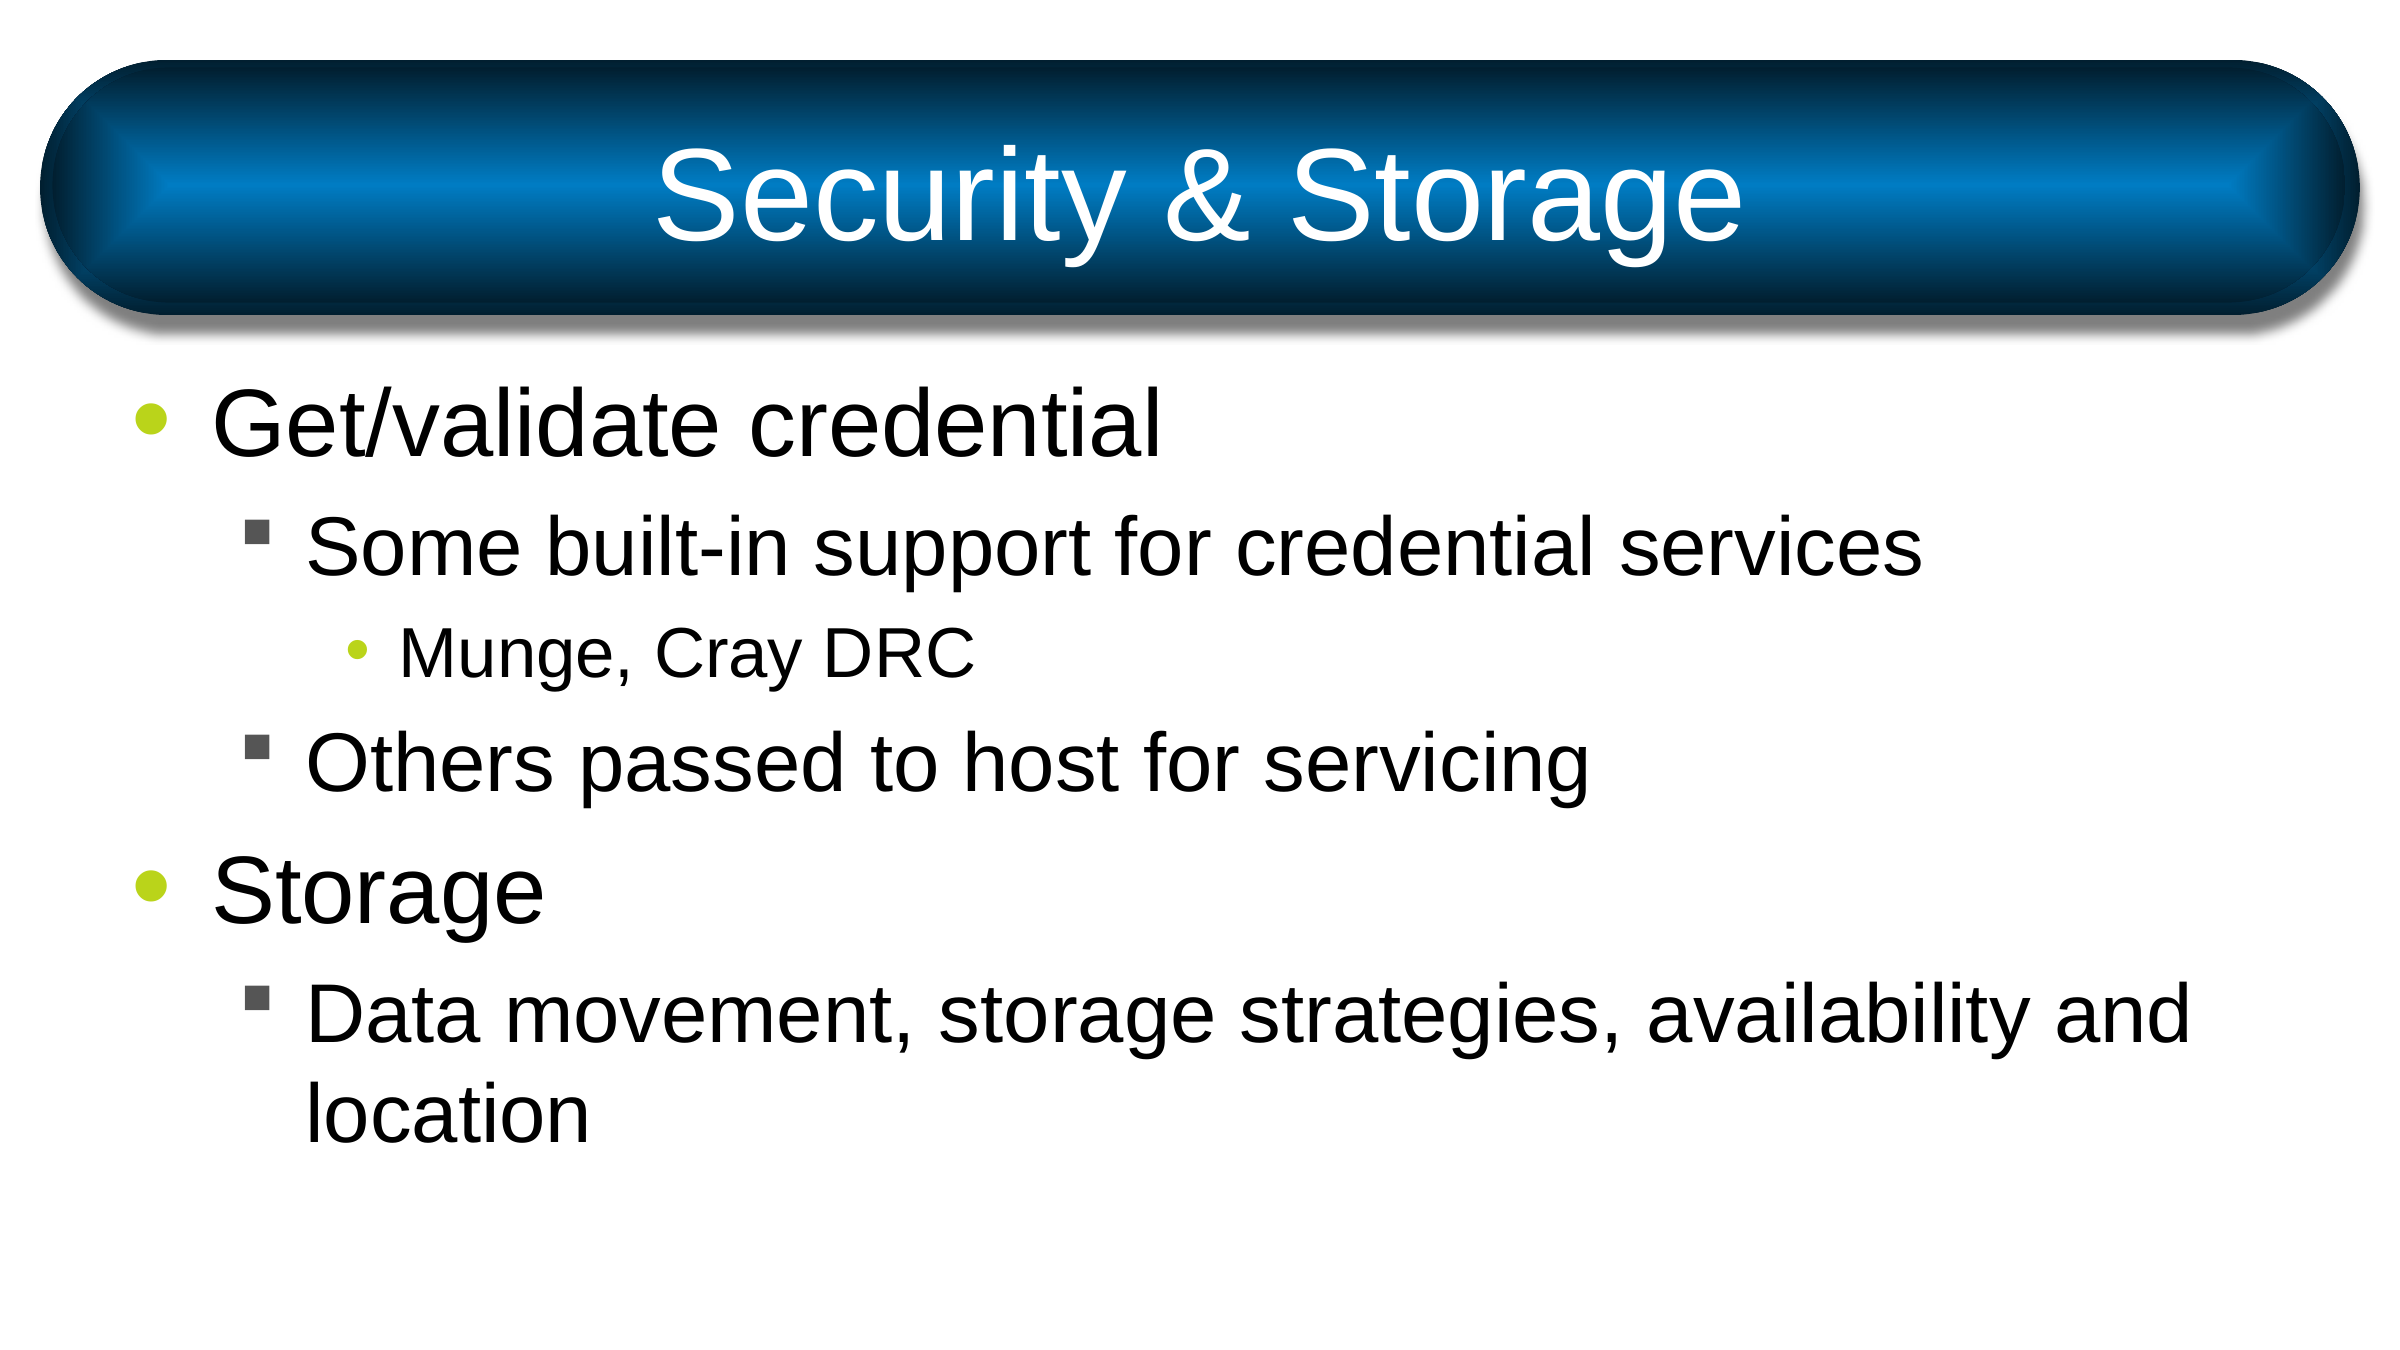

# Security & Storage
Get/validate credential
Some built-in support for credential services
Munge, Cray DRC
Others passed to host for servicing
Storage
Data movement, storage strategies, availability and location